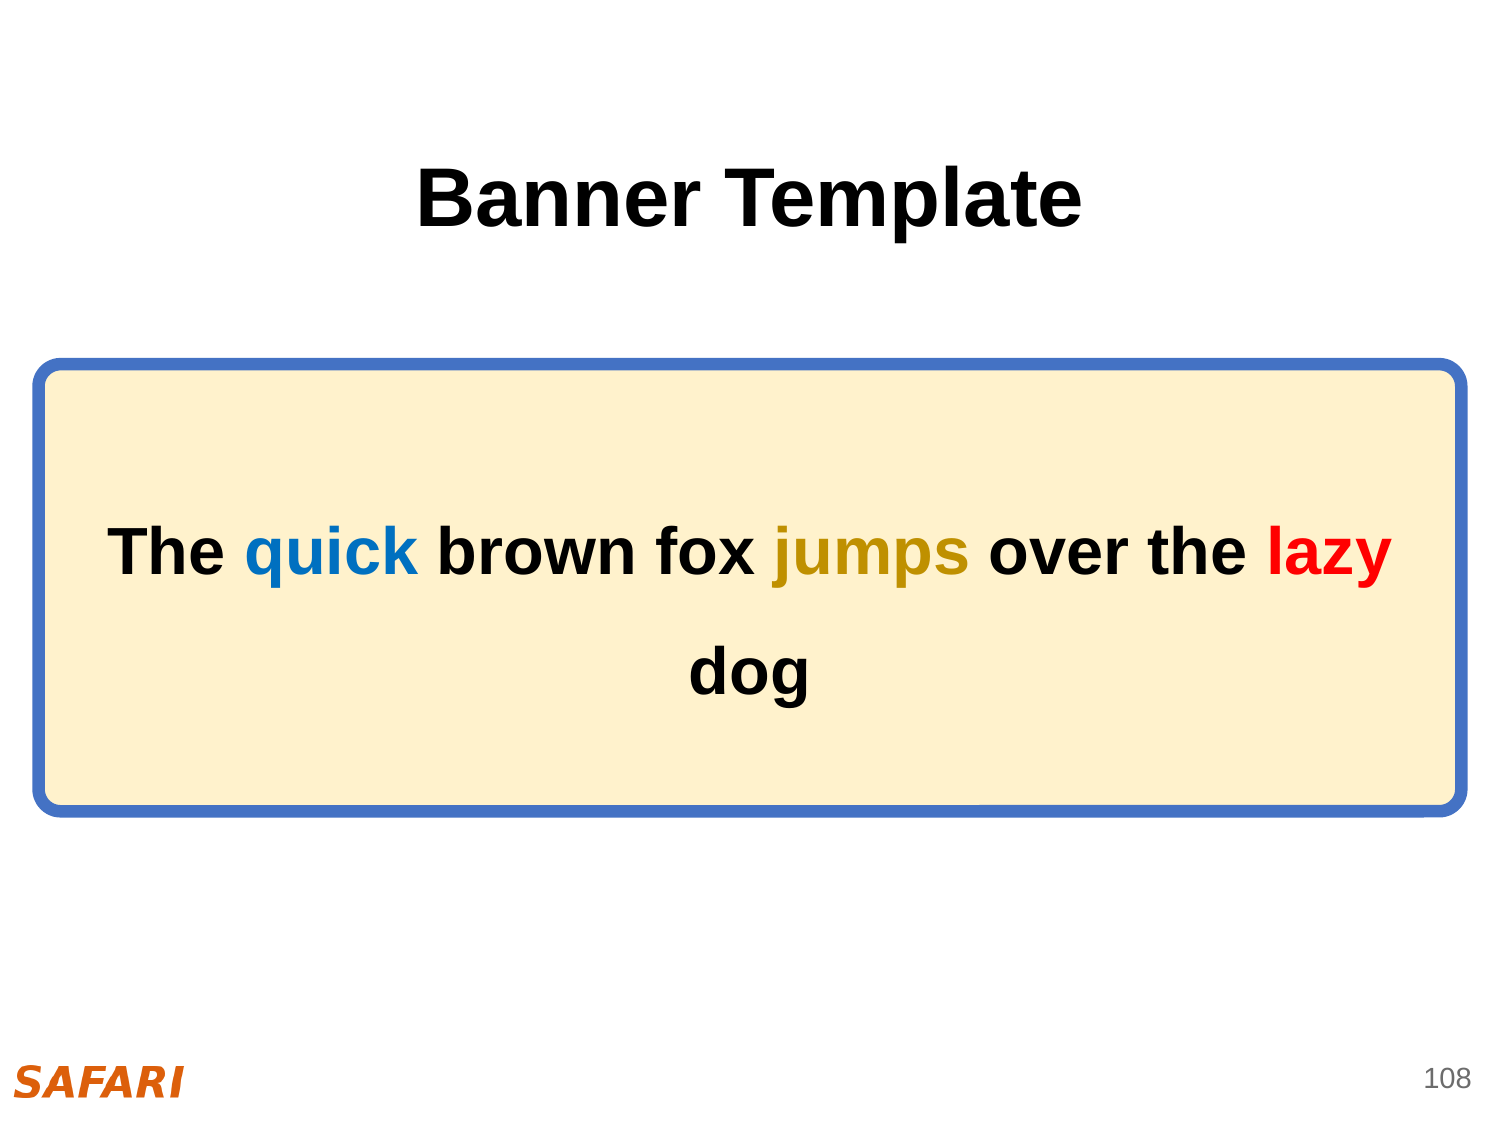

# Banner Template
The quick brown fox jumps over the lazy dog
108